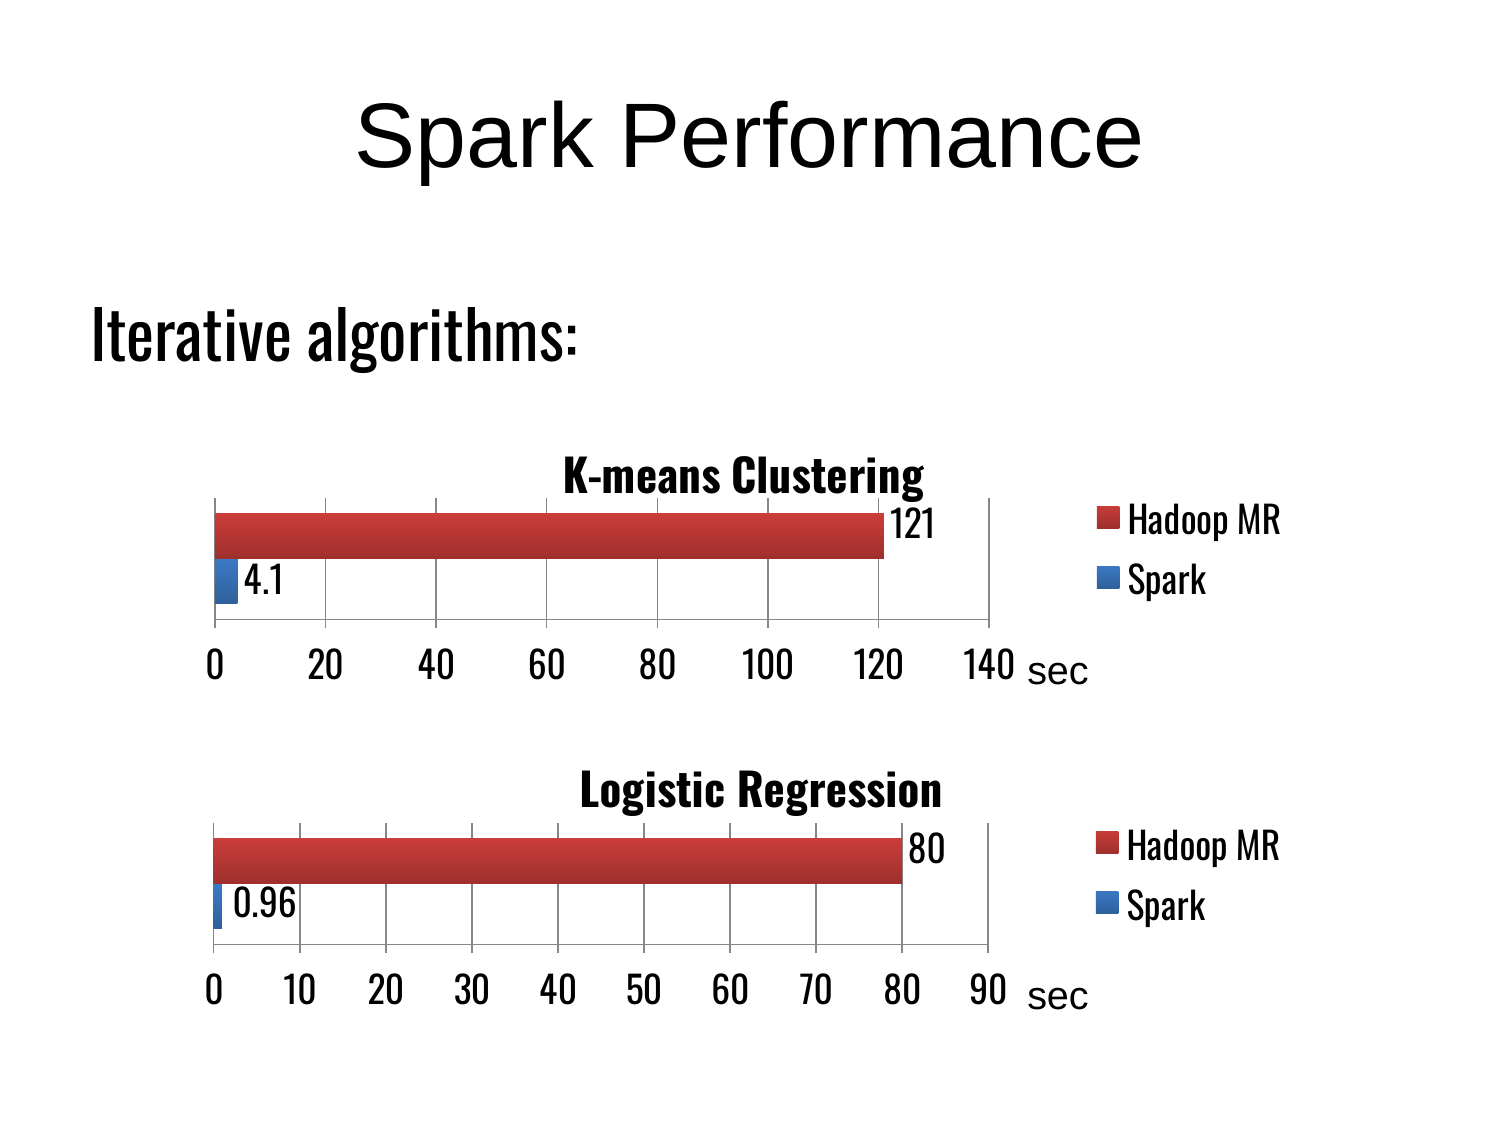

# Spark Performance
Iterative algorithms:

### Chart: K-means Clustering

| Category | Spark | Hadoop MR |
|---|---|---|
| Category 1 | 4.1 | 121.0 |
sec

### Chart: Logistic Regression

| Category | Spark | Hadoop MR |
|---|---|---|
| Category 1 | 0.96 | 80.0 |
sec